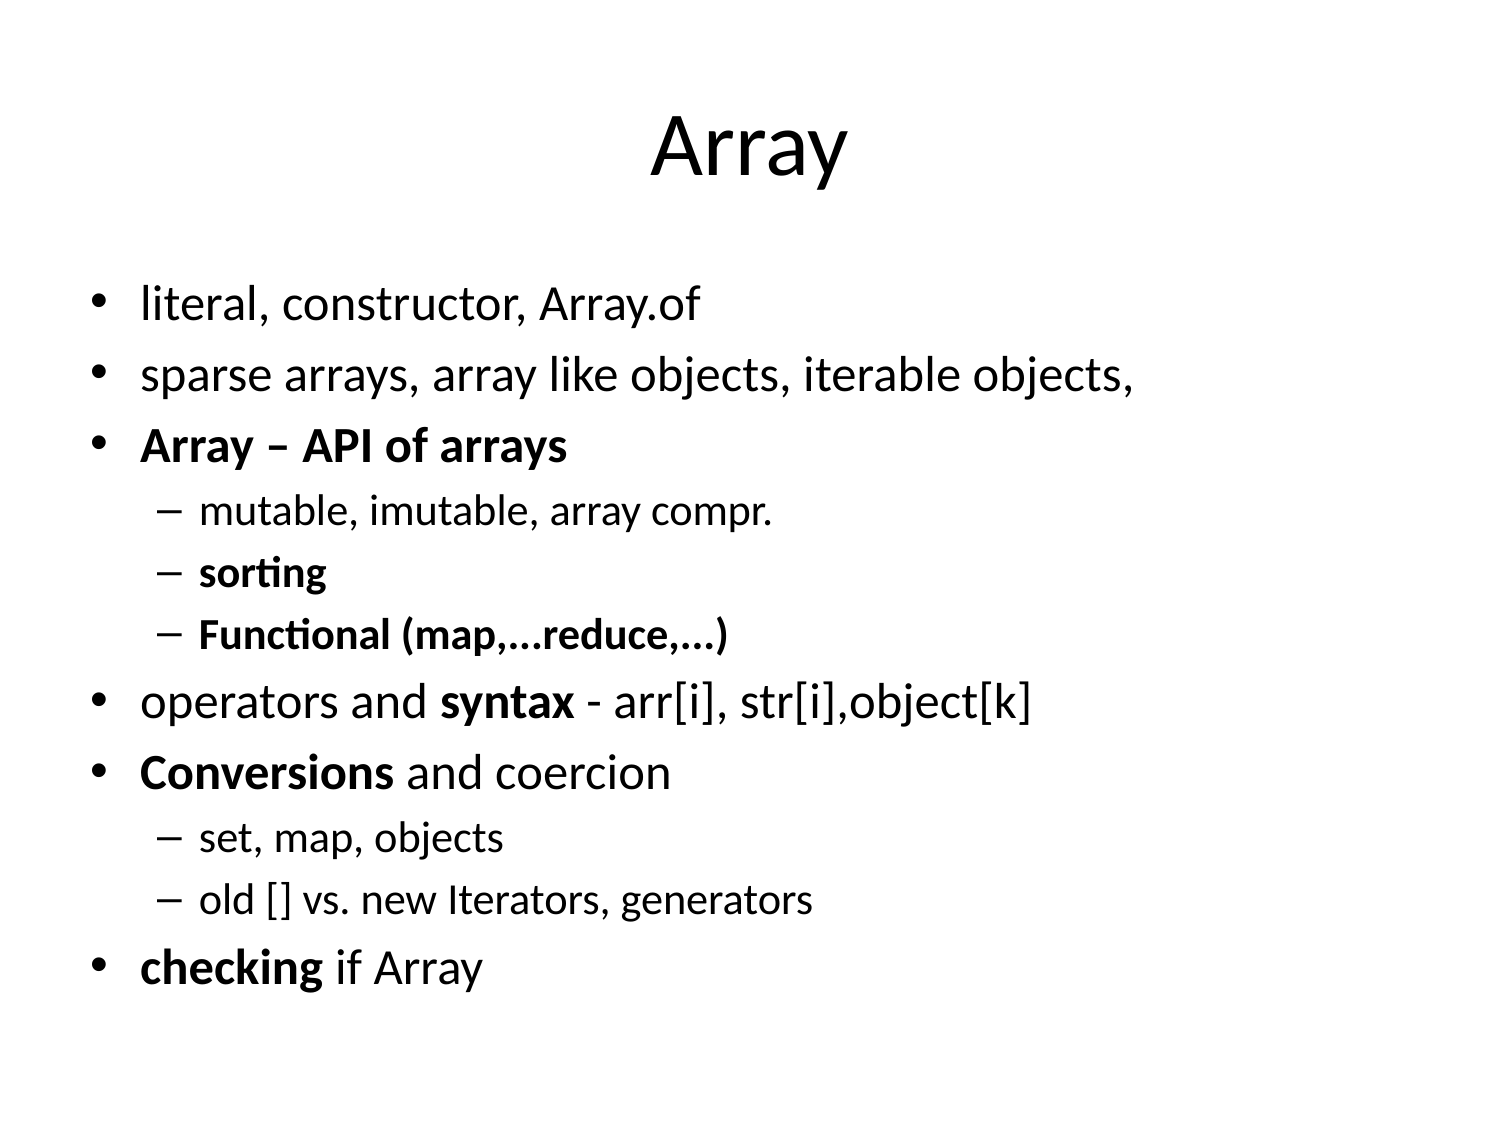

# Array
literal, constructor, Array.of
sparse arrays, array like objects, iterable objects,
Array – API of arrays
mutable, imutable, array compr.
sorting
Functional (map,...reduce,...)
operators and syntax - arr[i], str[i],object[k]
Conversions and coercion
set, map, objects
old [] vs. new Iterators, generators
checking if Array